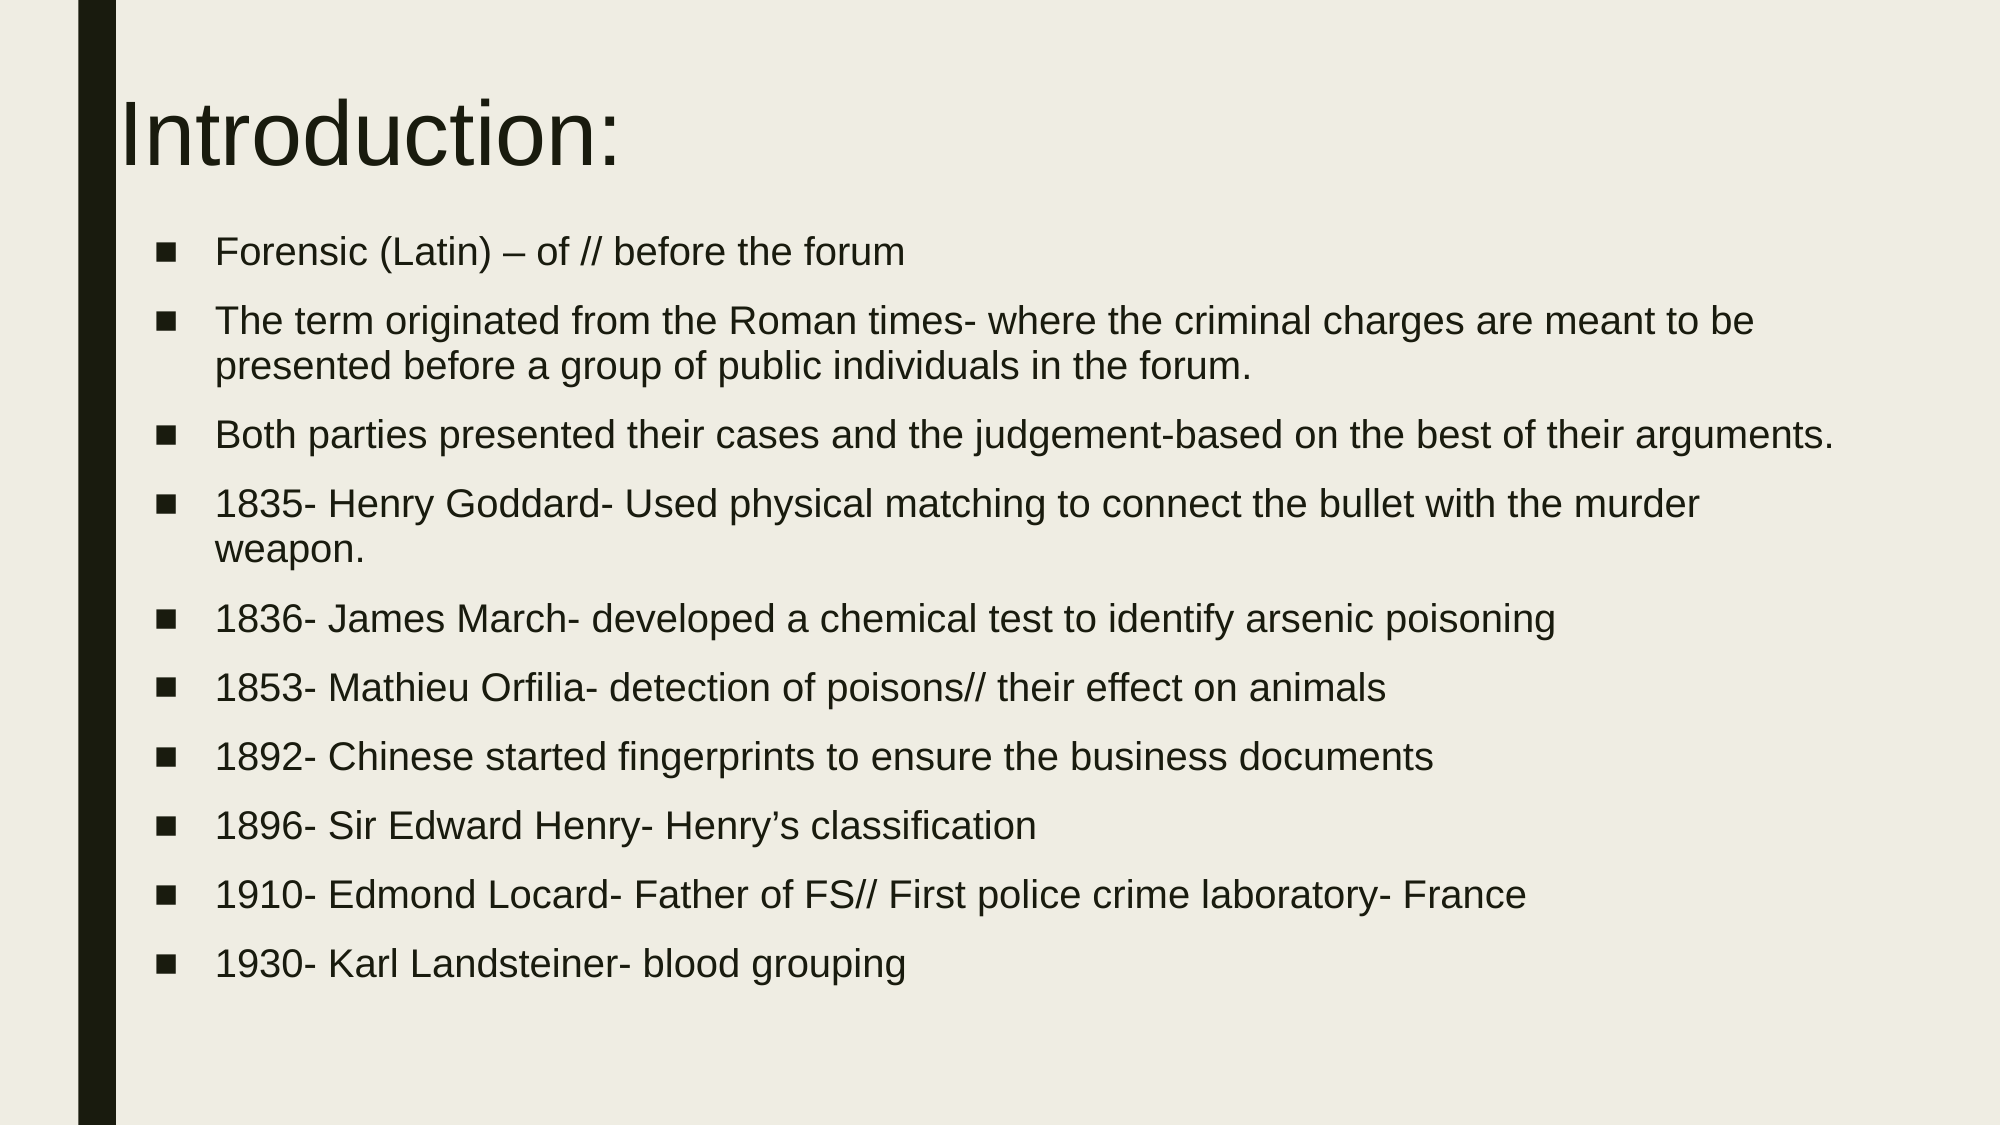

# Introduction:
Forensic (Latin) – of // before the forum
The term originated from the Roman times- where the criminal charges are meant to be presented before a group of public individuals in the forum.
Both parties presented their cases and the judgement-based on the best of their arguments.
1835- Henry Goddard- Used physical matching to connect the bullet with the murder weapon.
1836- James March- developed a chemical test to identify arsenic poisoning
1853- Mathieu Orfilia- detection of poisons// their effect on animals
1892- Chinese started fingerprints to ensure the business documents
1896- Sir Edward Henry- Henry’s classification
1910- Edmond Locard- Father of FS// First police crime laboratory- France
1930- Karl Landsteiner- blood grouping